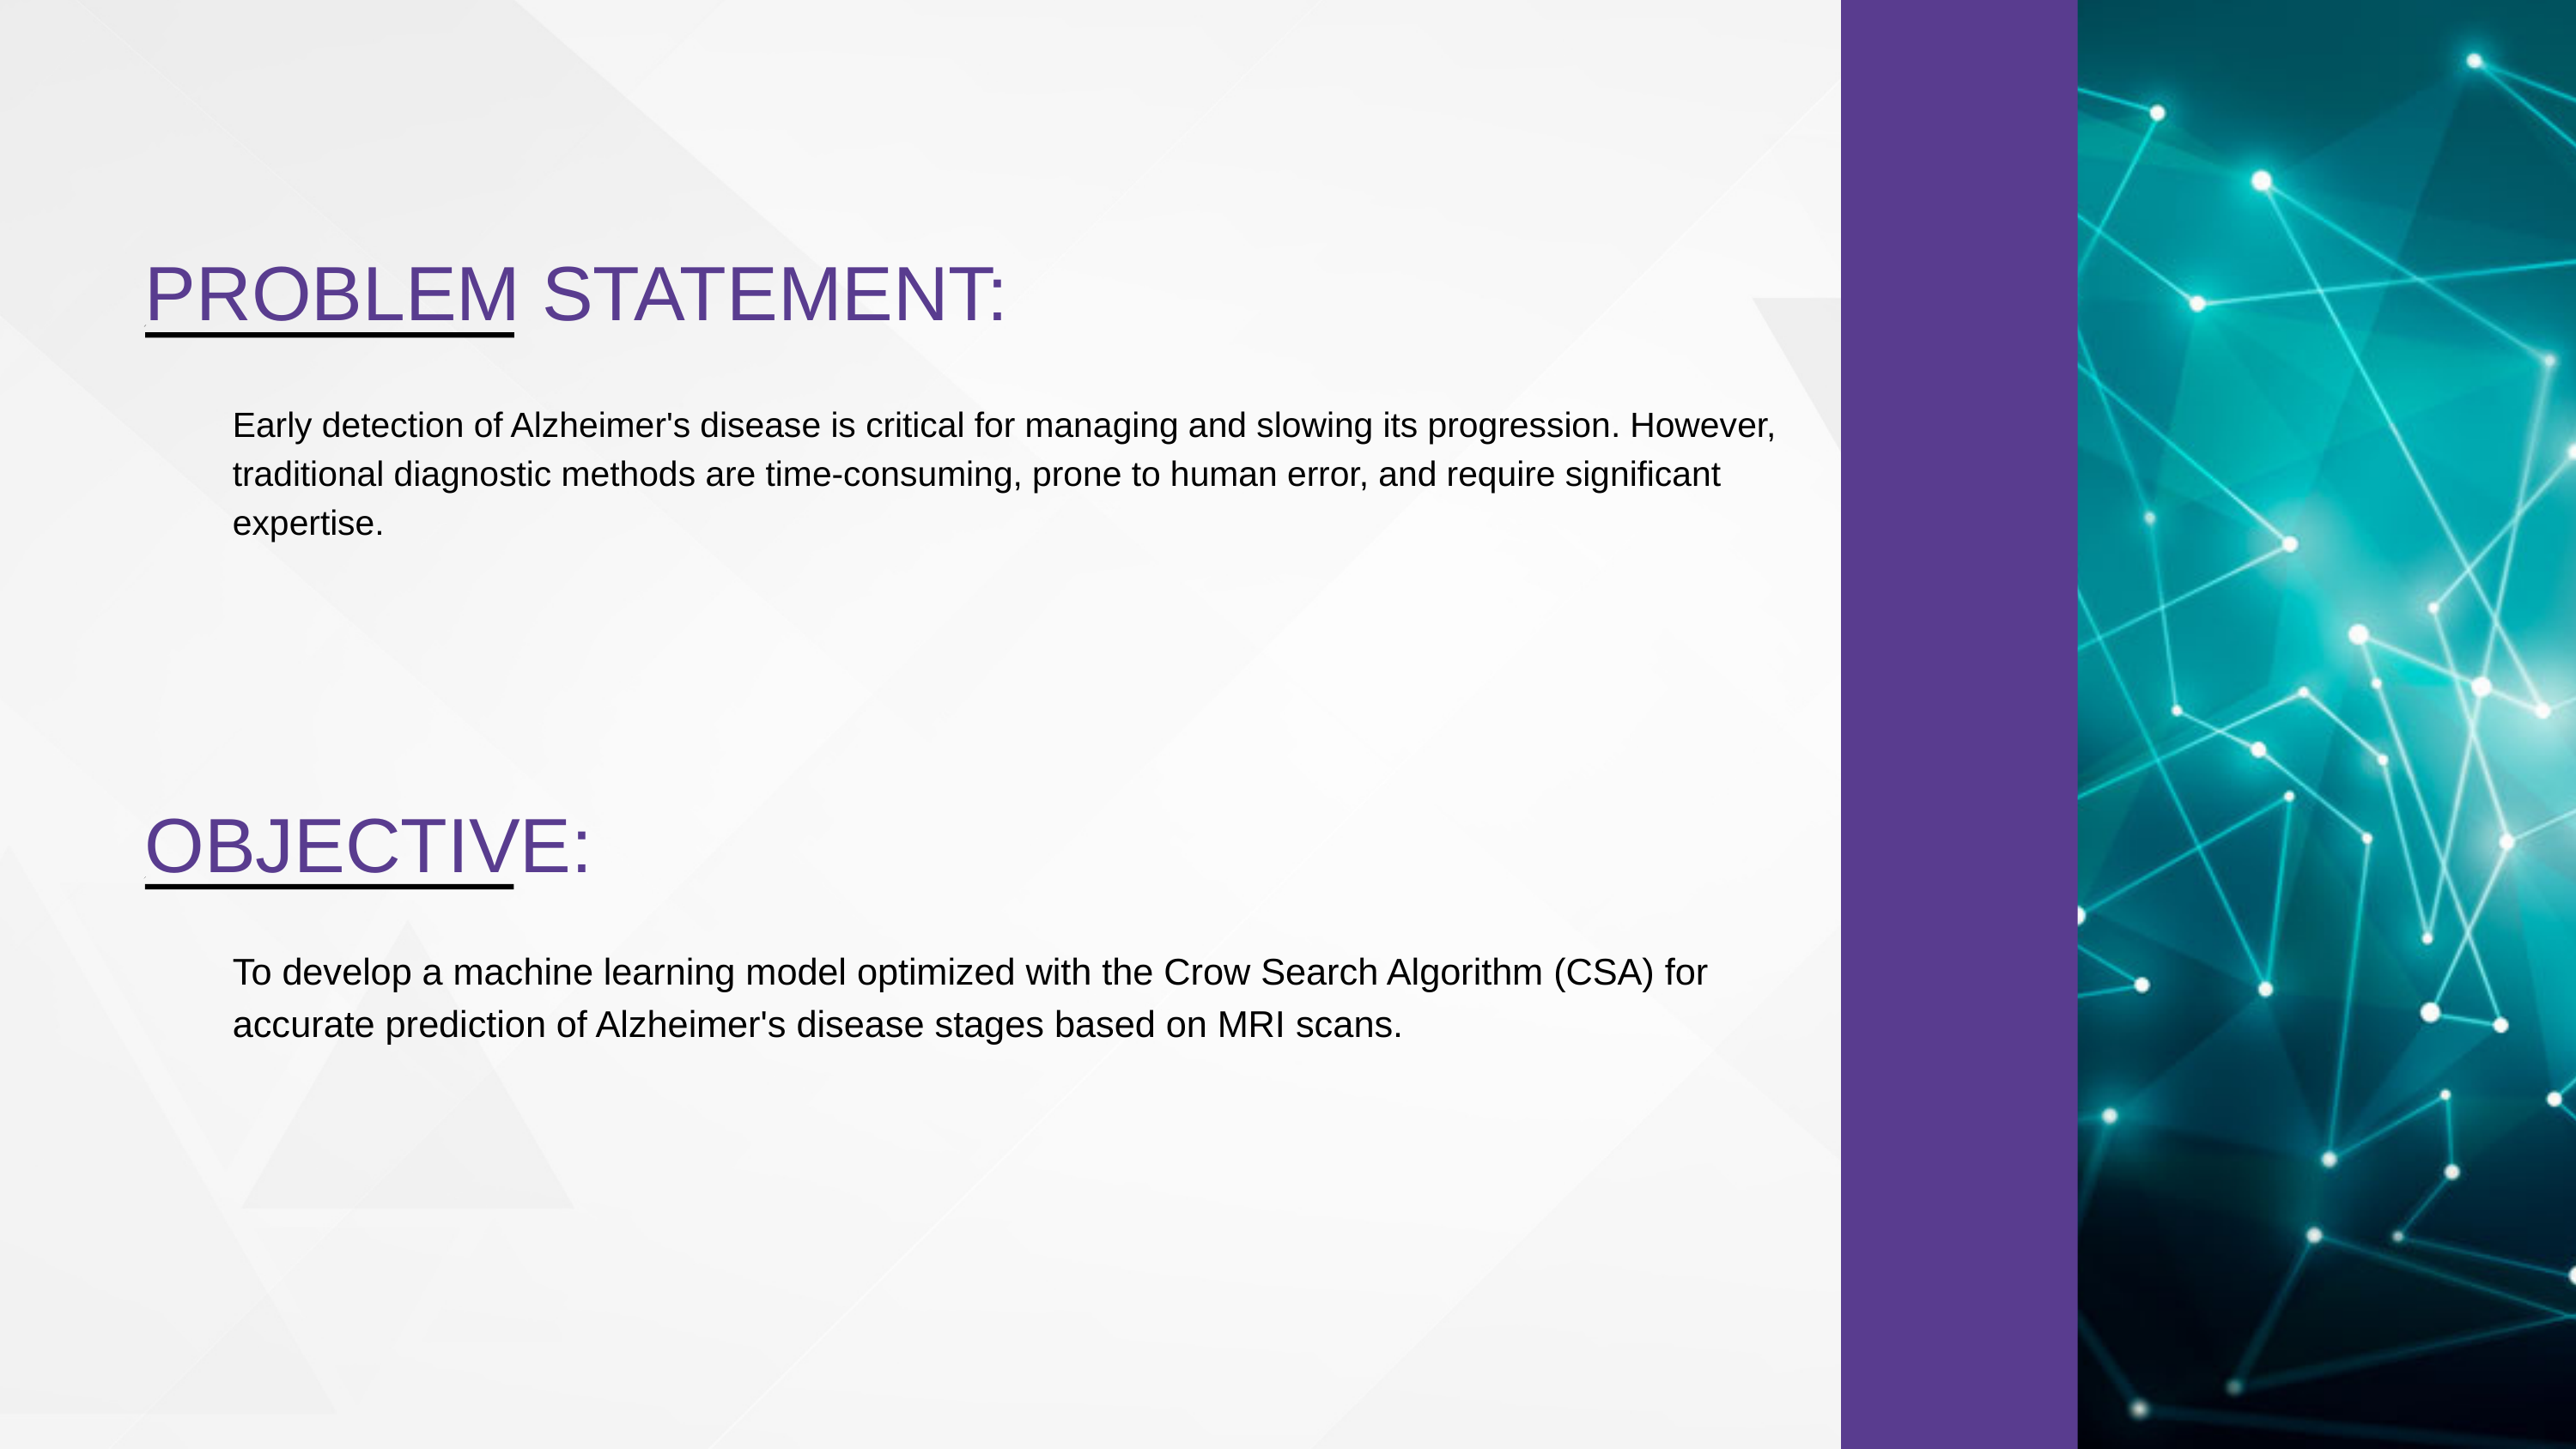

PROBLEM STATEMENT:

Early detection of Alzheimer's disease is critical for managing and slowing its progression. However, traditional diagnostic methods are time-consuming, prone to human error, and require significant expertise.
OBJECTIVE:

To develop a machine learning model optimized with the Crow Search Algorithm (CSA) for accurate prediction of Alzheimer's disease stages based on MRI scans.